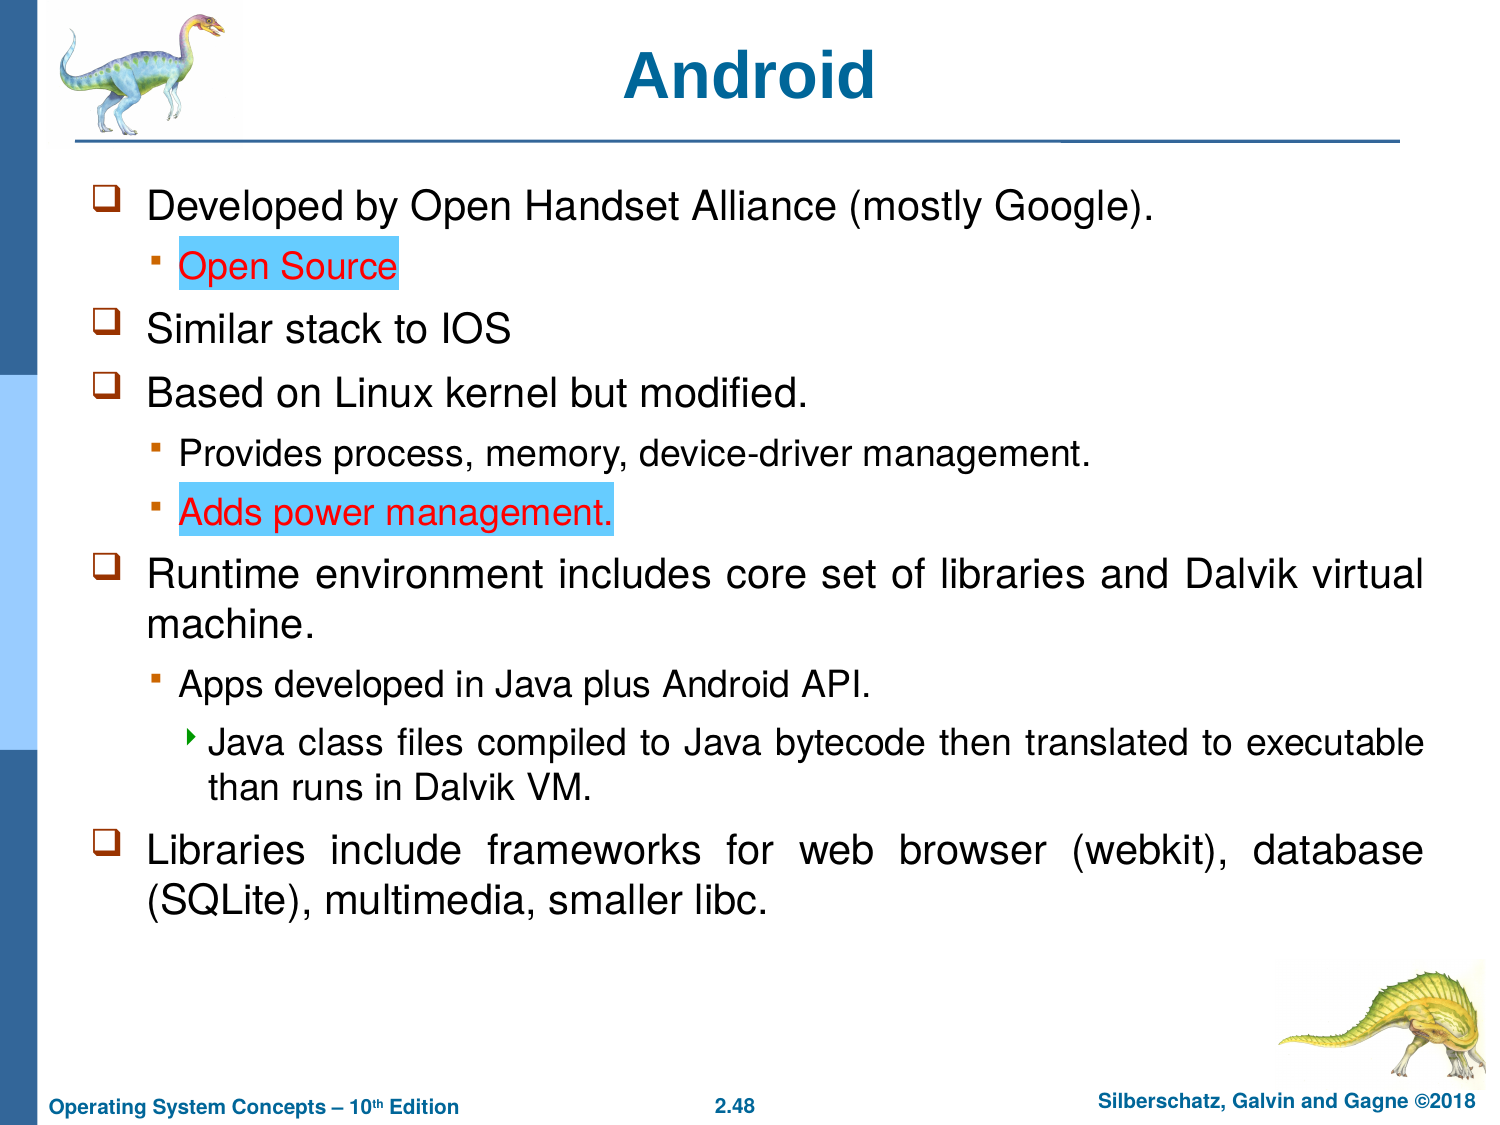

# Android
Developed by Open Handset Alliance (mostly Google).
Open Source
Similar stack to IOS
Based on Linux kernel but modified.
Provides process, memory, device-driver management.
Adds power management.
Runtime environment includes core set of libraries and Dalvik virtual machine.
Apps developed in Java plus Android API.
Java class files compiled to Java bytecode then translated to executable than runs in Dalvik VM.
Libraries include frameworks for web browser (webkit), database (SQLite), multimedia, smaller libc.